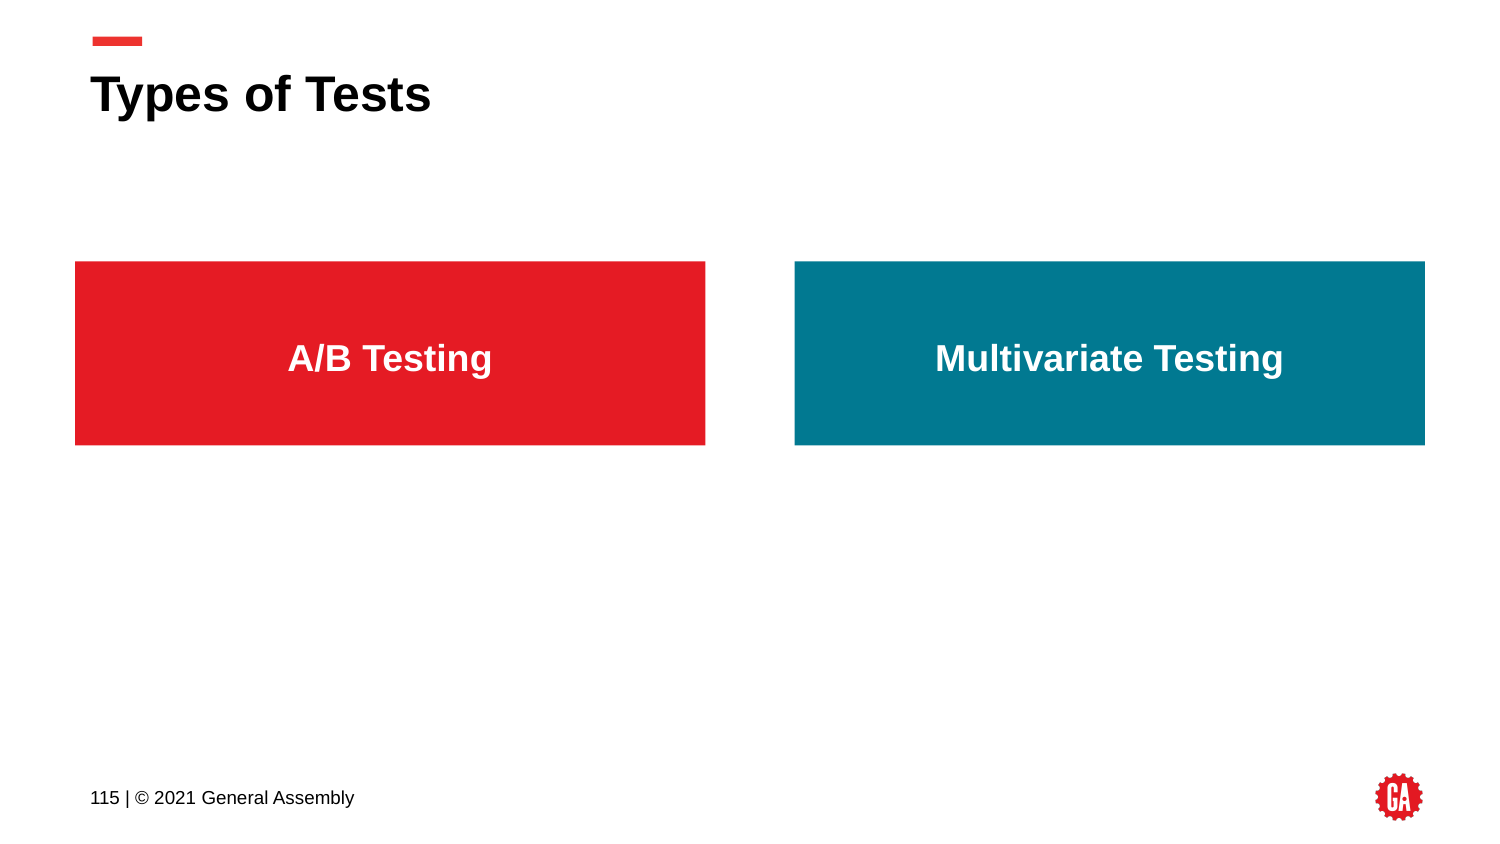

# Types of Tests
Multivariate Testing
A/B Testing
115 | © 2021 General Assembly